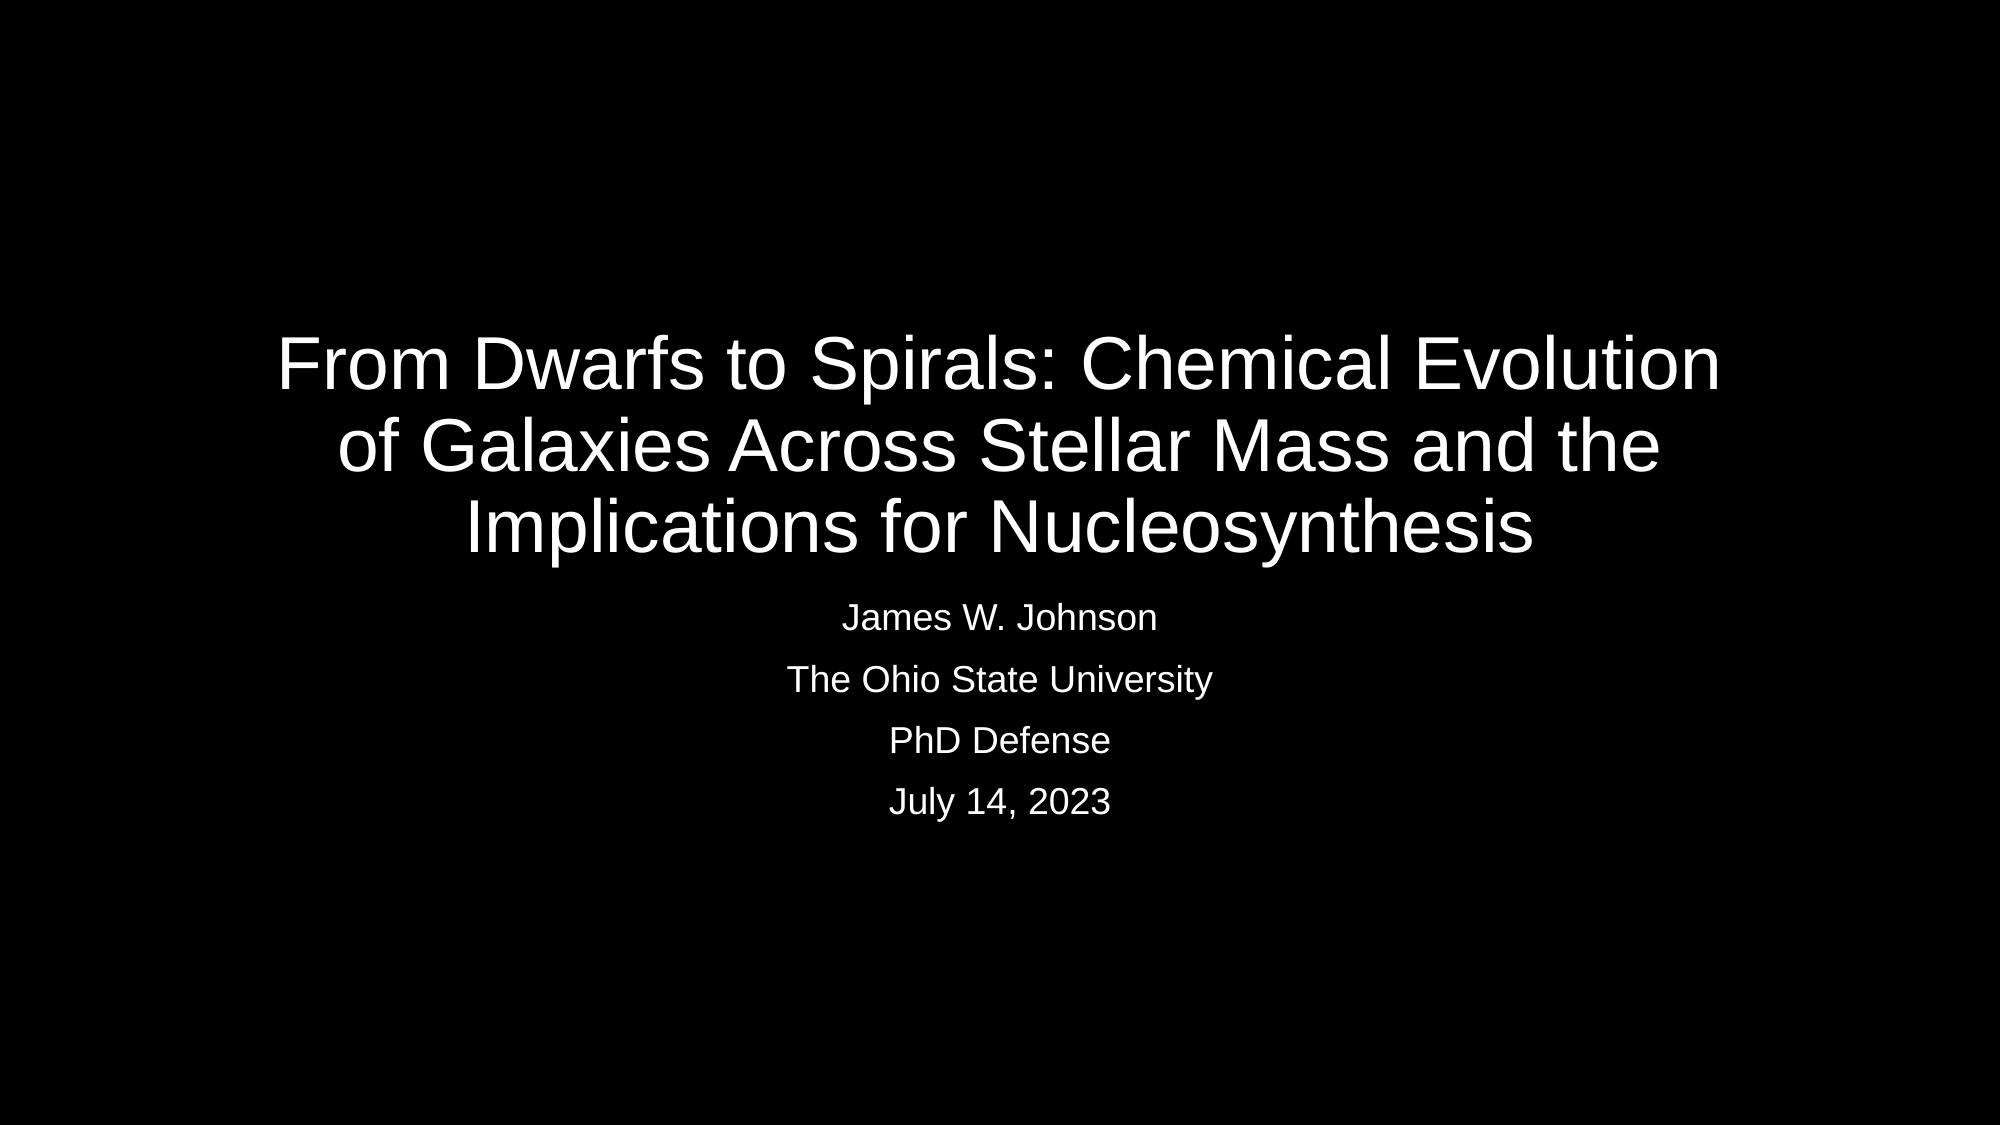

# From Dwarfs to Spirals: Chemical Evolution of Galaxies Across Stellar Mass and the Implications for Nucleosynthesis
James W. Johnson
The Ohio State University
PhD Defense
July 14, 2023